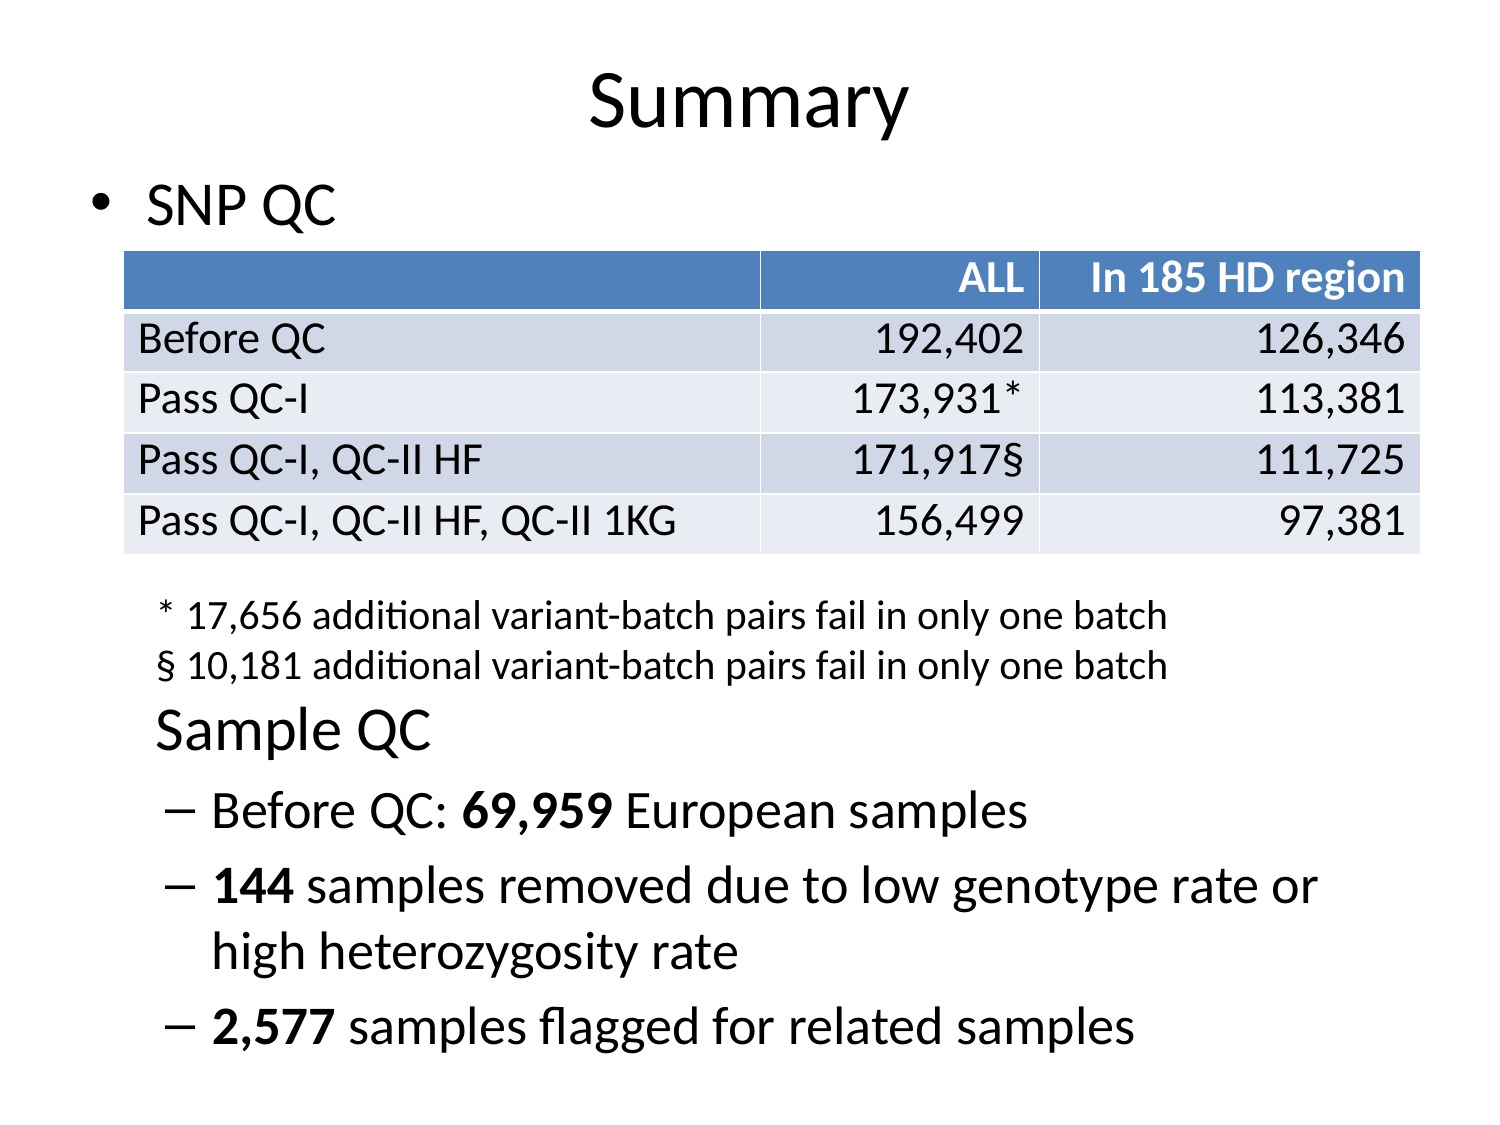

# Summary
SNP QC

* 17,656 additional variant-batch pairs fail in only one batch
§ 10,181 additional variant-batch pairs fail in only one batch
Sample QC
Before QC: 69,959 European samples
144 samples removed due to low genotype rate or high heterozygosity rate
2,577 samples flagged for related samples

|  | ALL | In 185 HD region |
| --- | --- | --- |
| Before QC | 192,402 | 126,346 |
| Pass QC-I | 173,931\* | 113,381 |
| Pass QC-I, QC-II HF | 171,917§ | 111,725 |
| Pass QC-I, QC-II HF, QC-II 1KG | 156,499 | 97,381 |